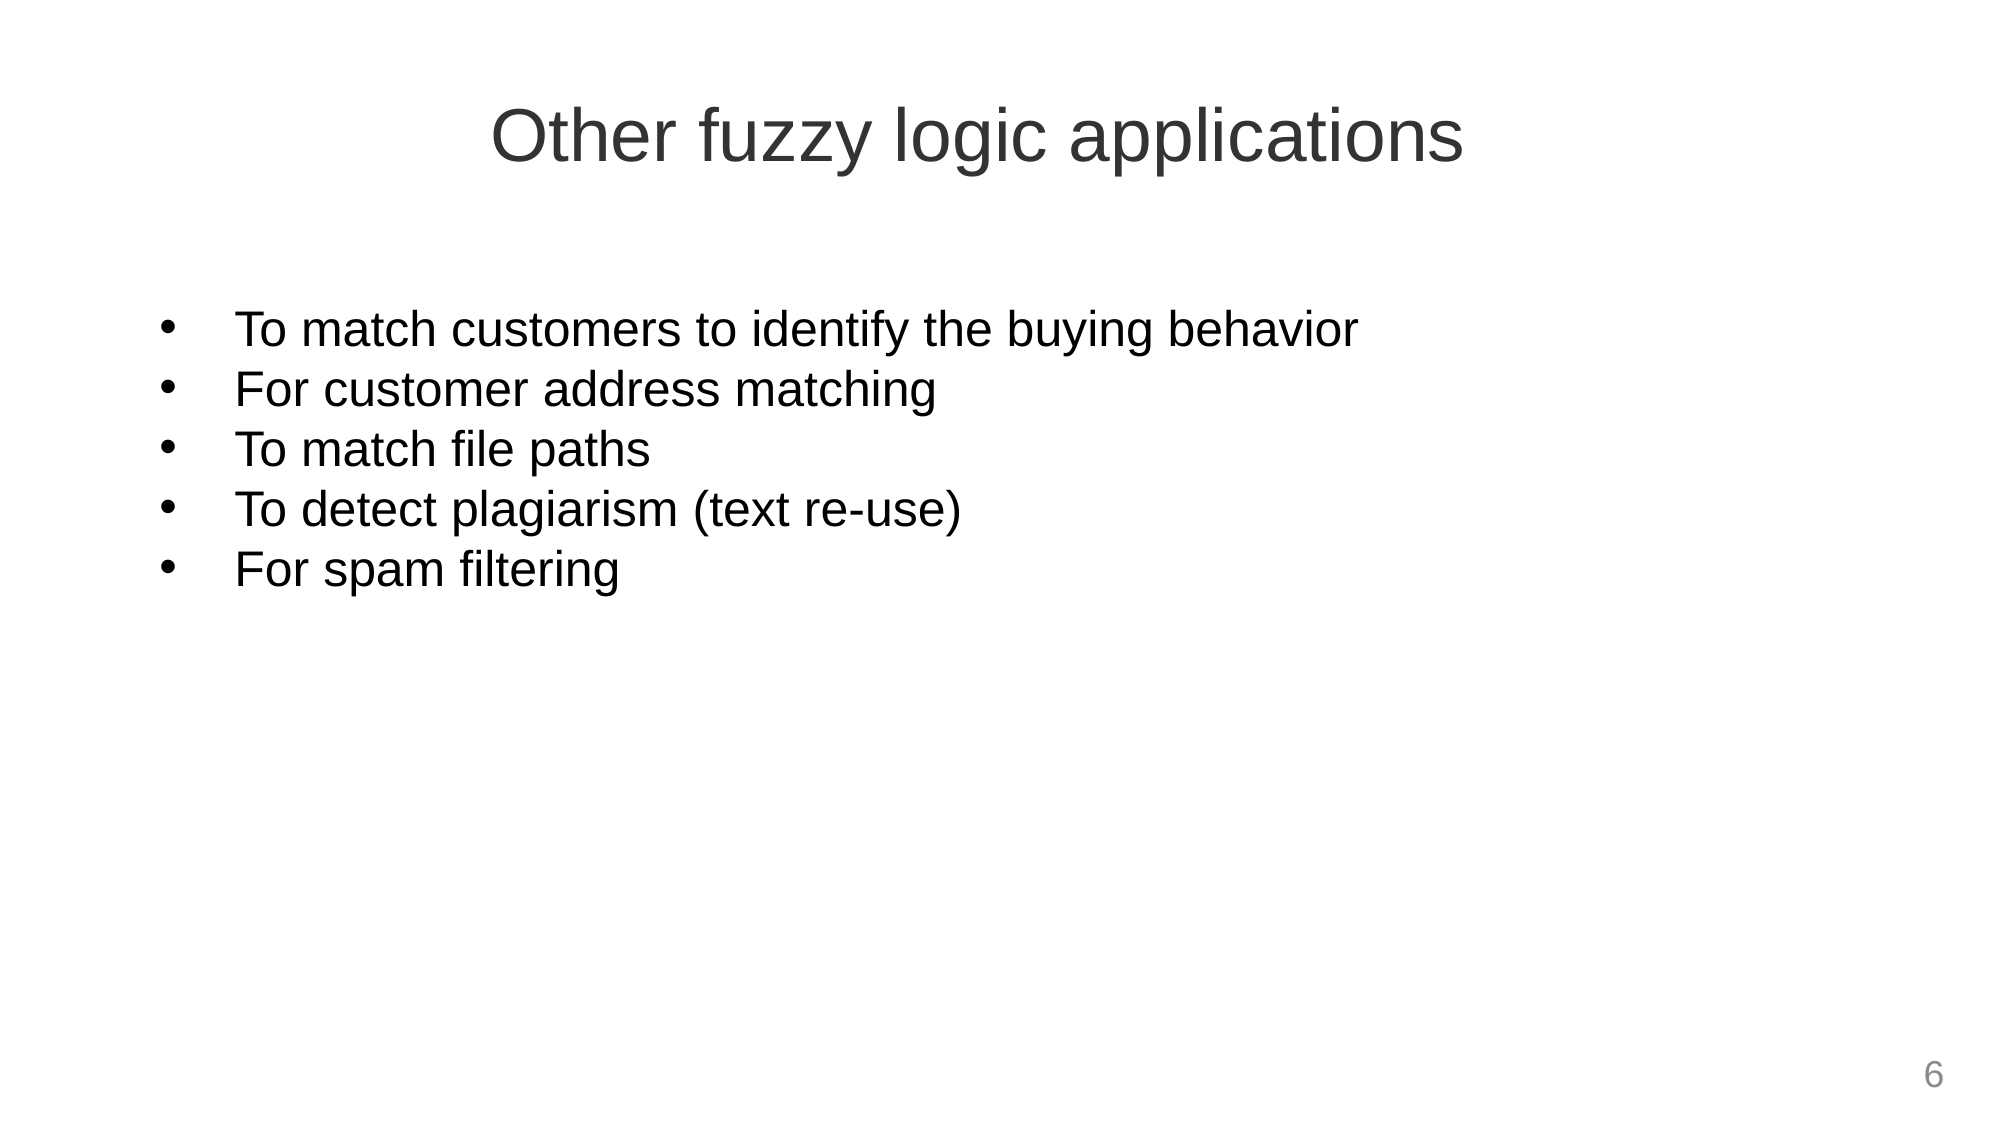

Other fuzzy logic applications

To match customers to identify the buying behavior
For customer address matching
To match file paths
To detect plagiarism (text re-use)
For spam filtering
6